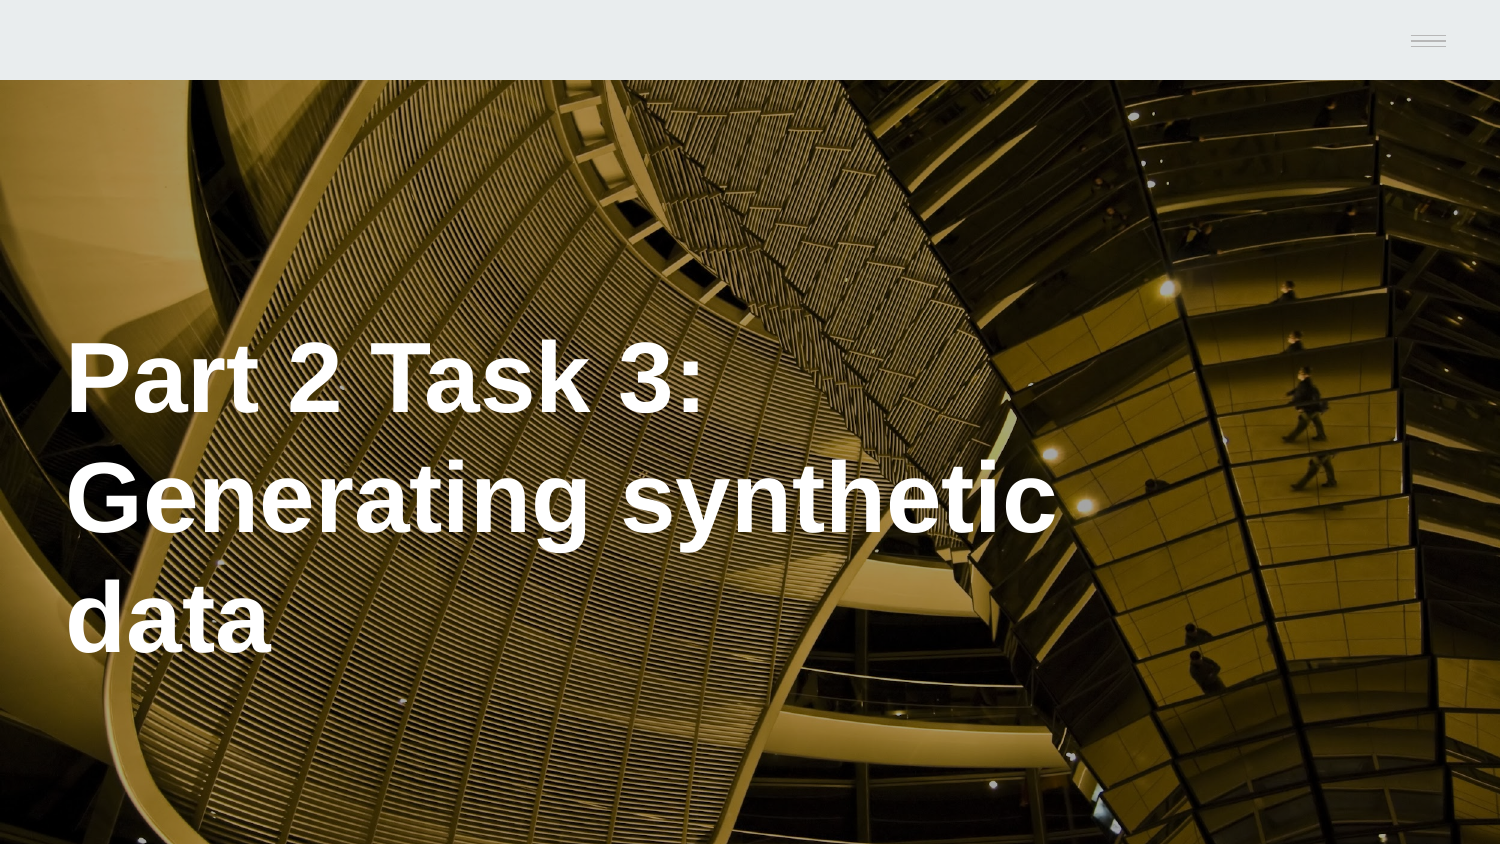

# Part 2 Task 3: Generating synthetic data